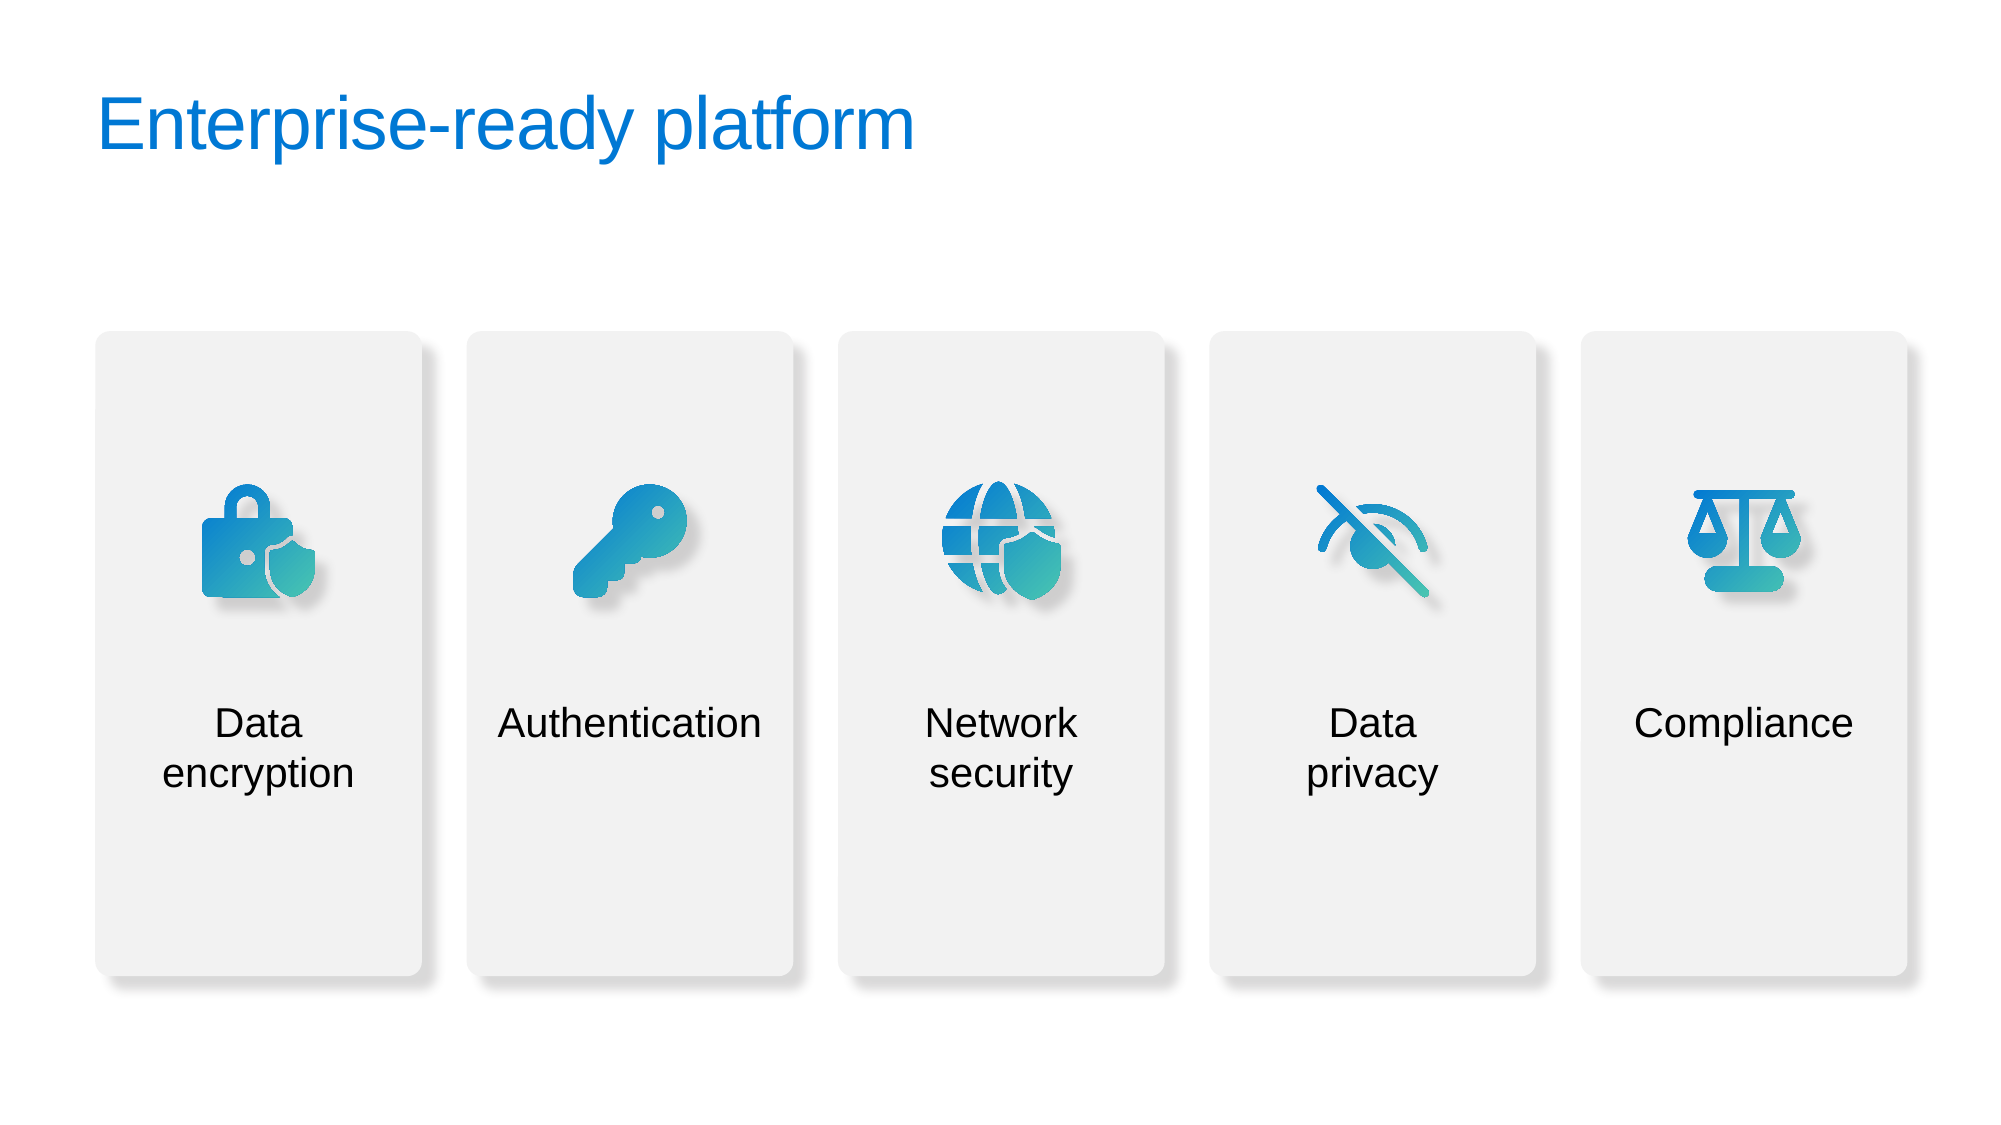

# Enterprise-ready platform
Data
encryption
Authentication
Network
security
Data
privacy
Compliance